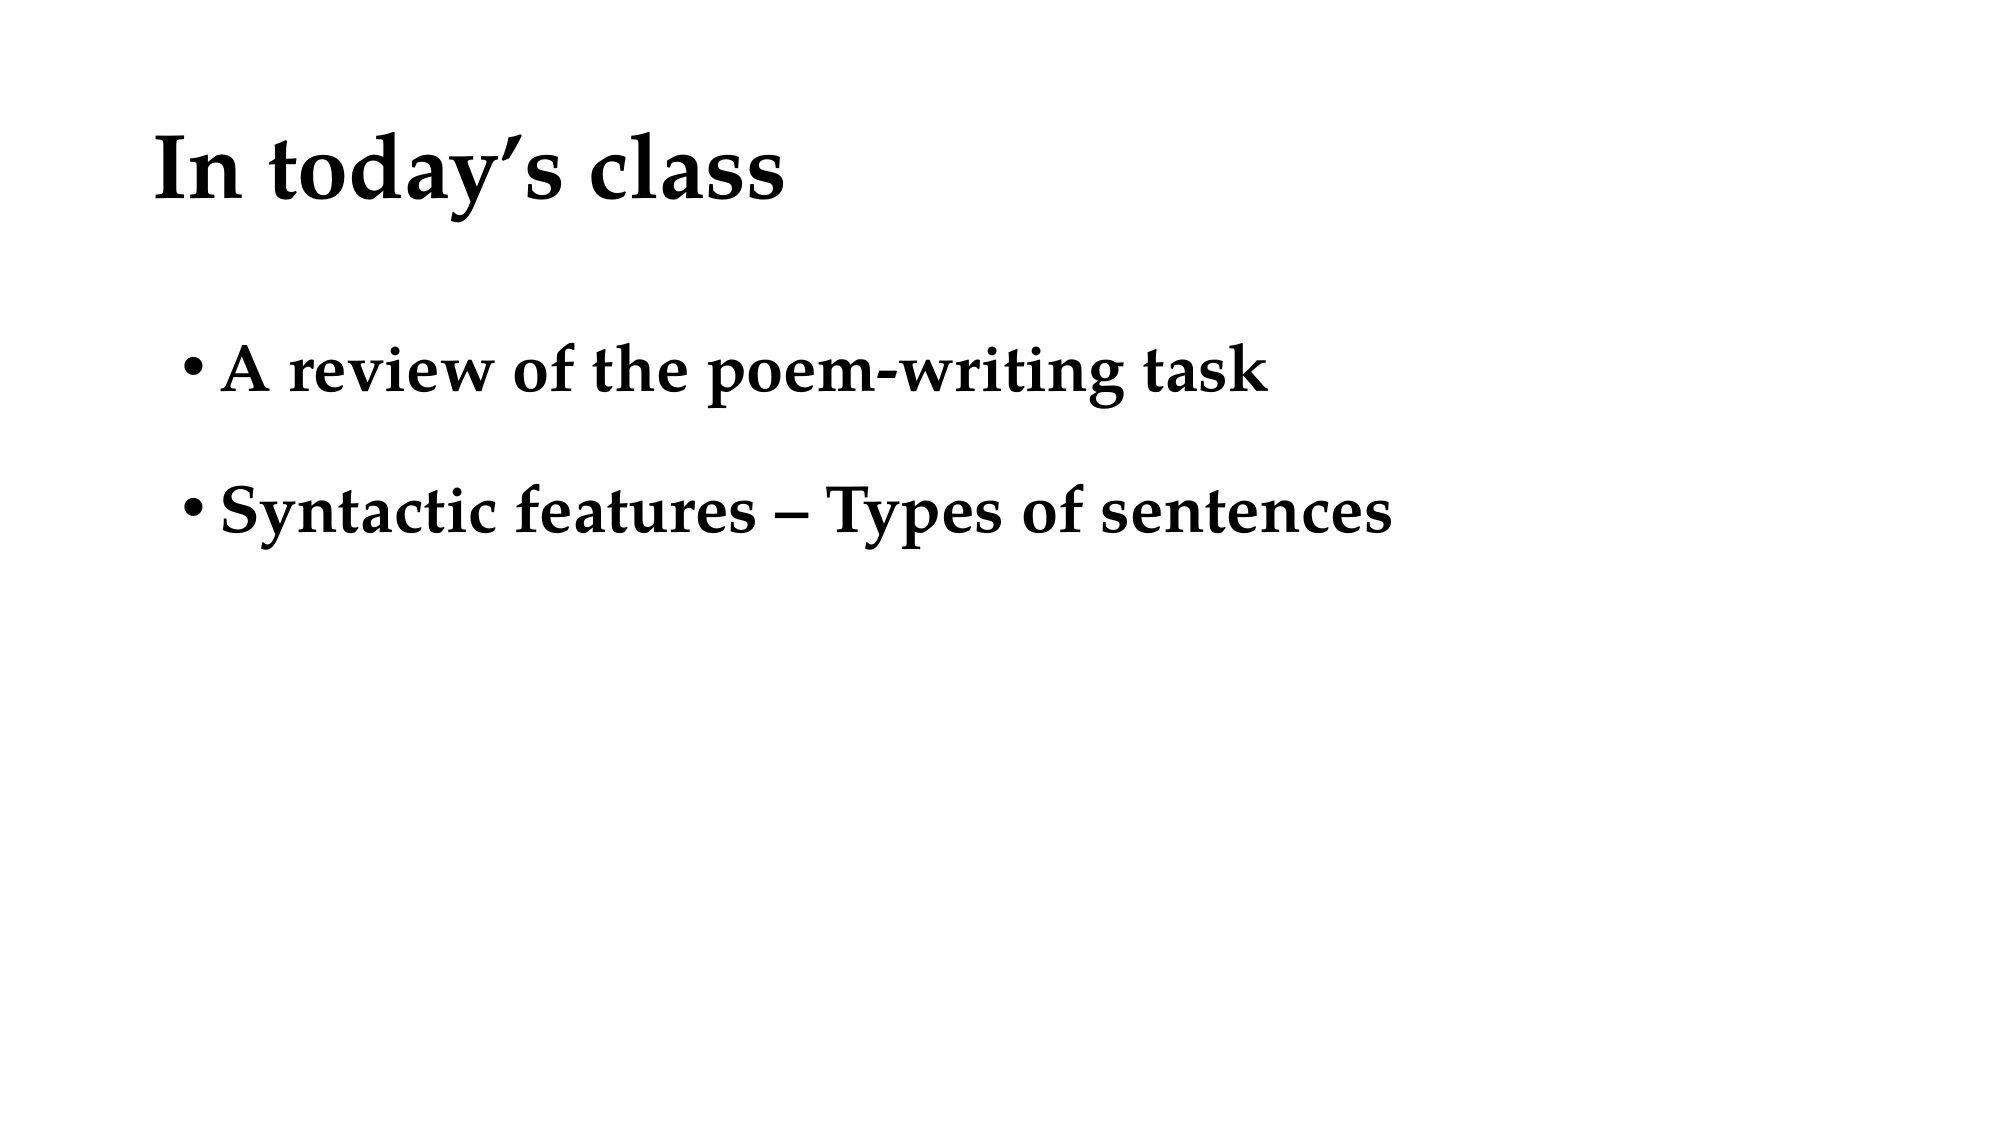

# In today’s class
A review of the poem-writing task
Syntactic features – Types of sentences